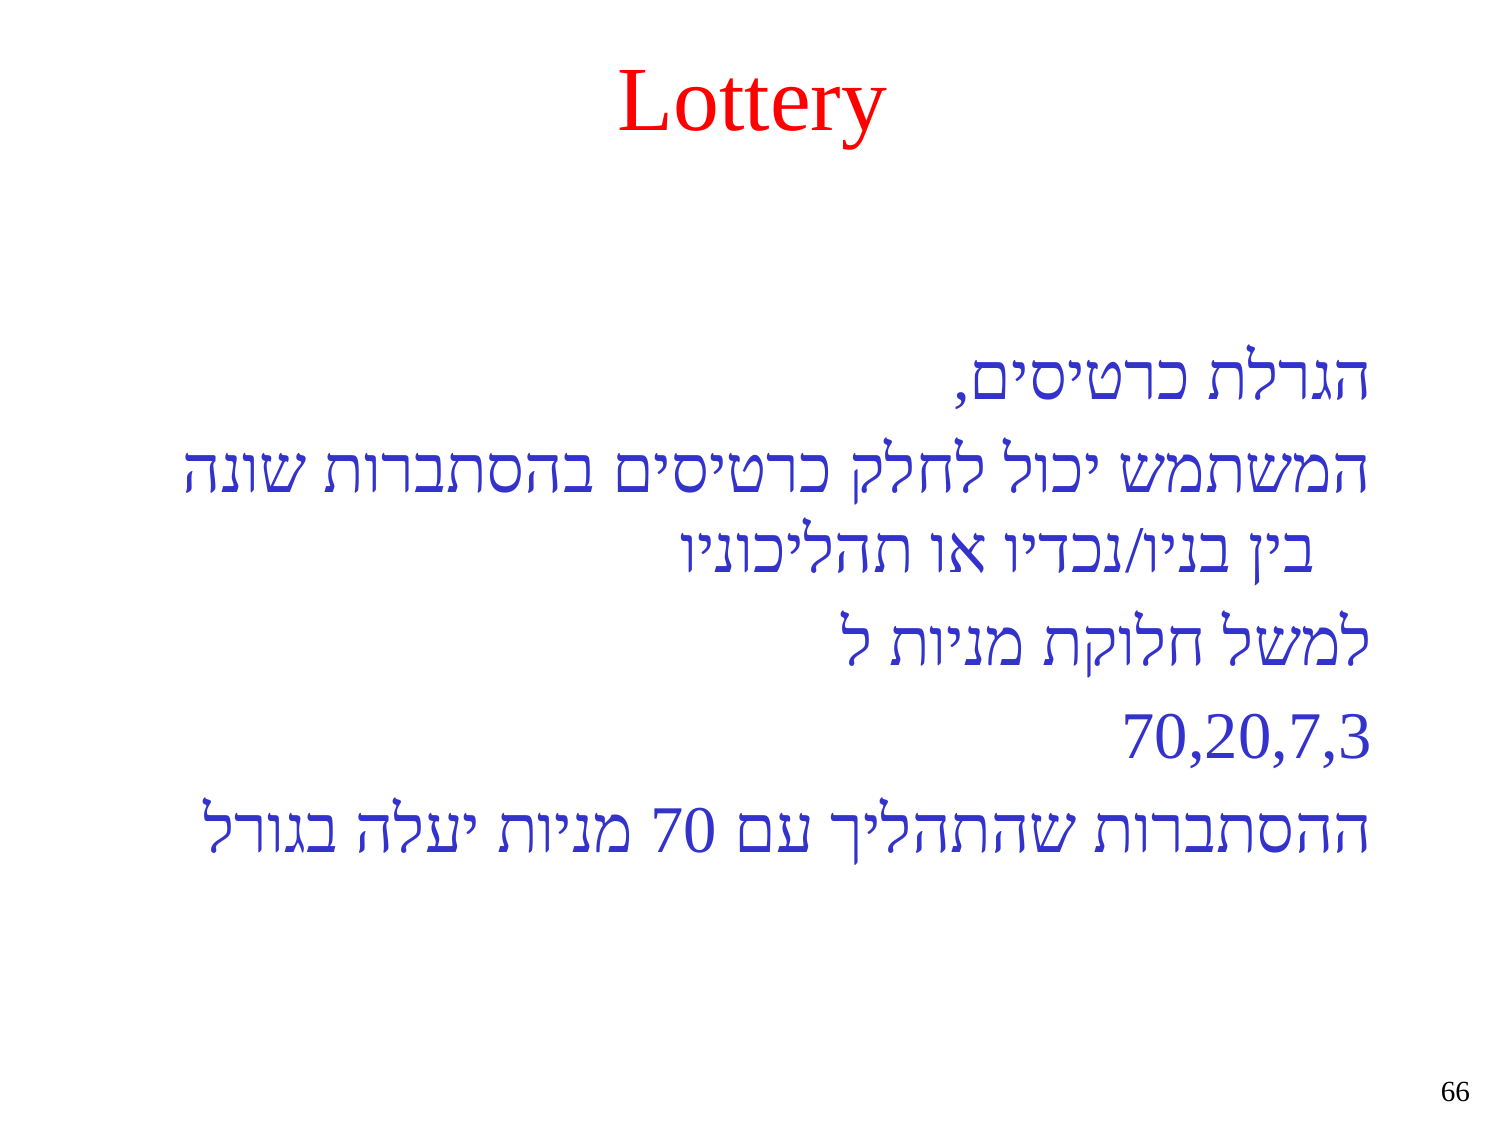

# Lottery
הגרלת כרטיסים,
המשתמש יכול לחלק כרטיסים בהסתברות שונה בין בניו/נכדיו או תהליכוניו
למשל חלוקת מניות ל
70,20,7,3
ההסתברות שהתהליך עם 70 מניות יעלה בגורל
66